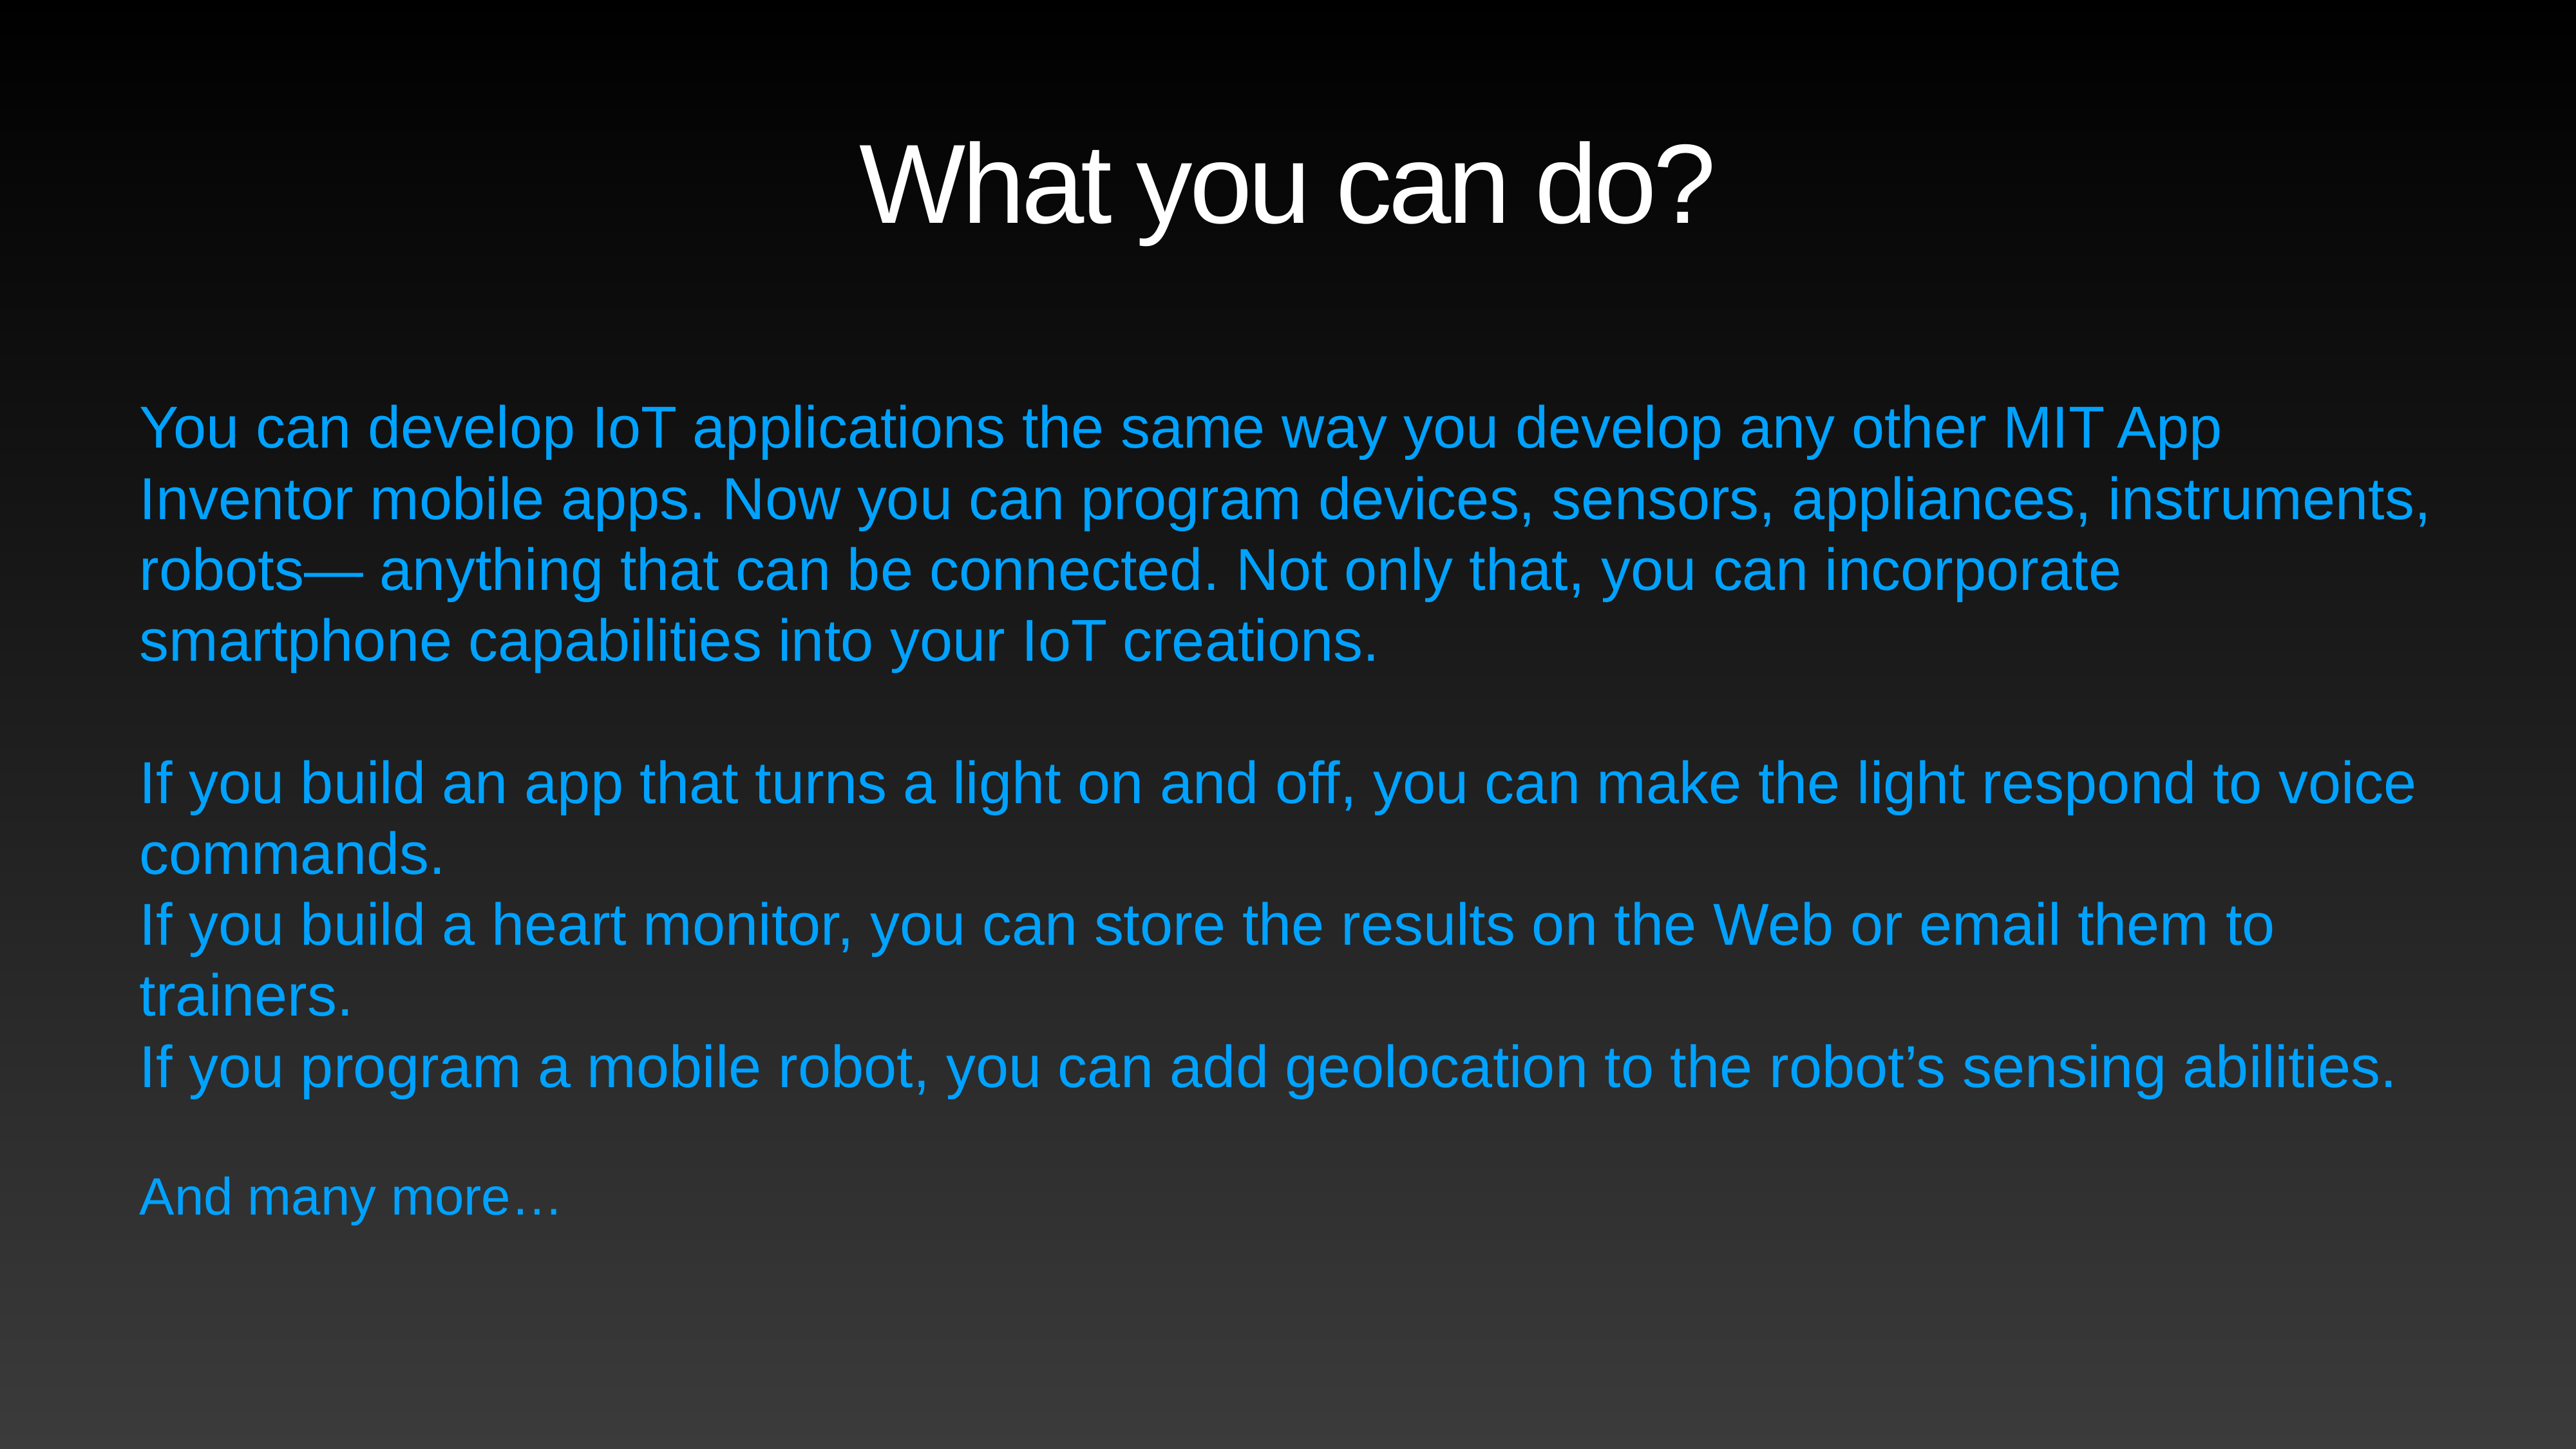

# What you can do?
You can develop IoT applications the same way you develop any other MIT App Inventor mobile apps. Now you can program devices, sensors, appliances, instruments, robots— anything that can be connected. Not only that, you can incorporate smartphone capabilities into your IoT creations.

If you build an app that turns a light on and off, you can make the light respond to voice commands.
If you build a heart monitor, you can store the results on the Web or email them to trainers.
If you program a mobile robot, you can add geolocation to the robot’s sensing abilities.

And many more…